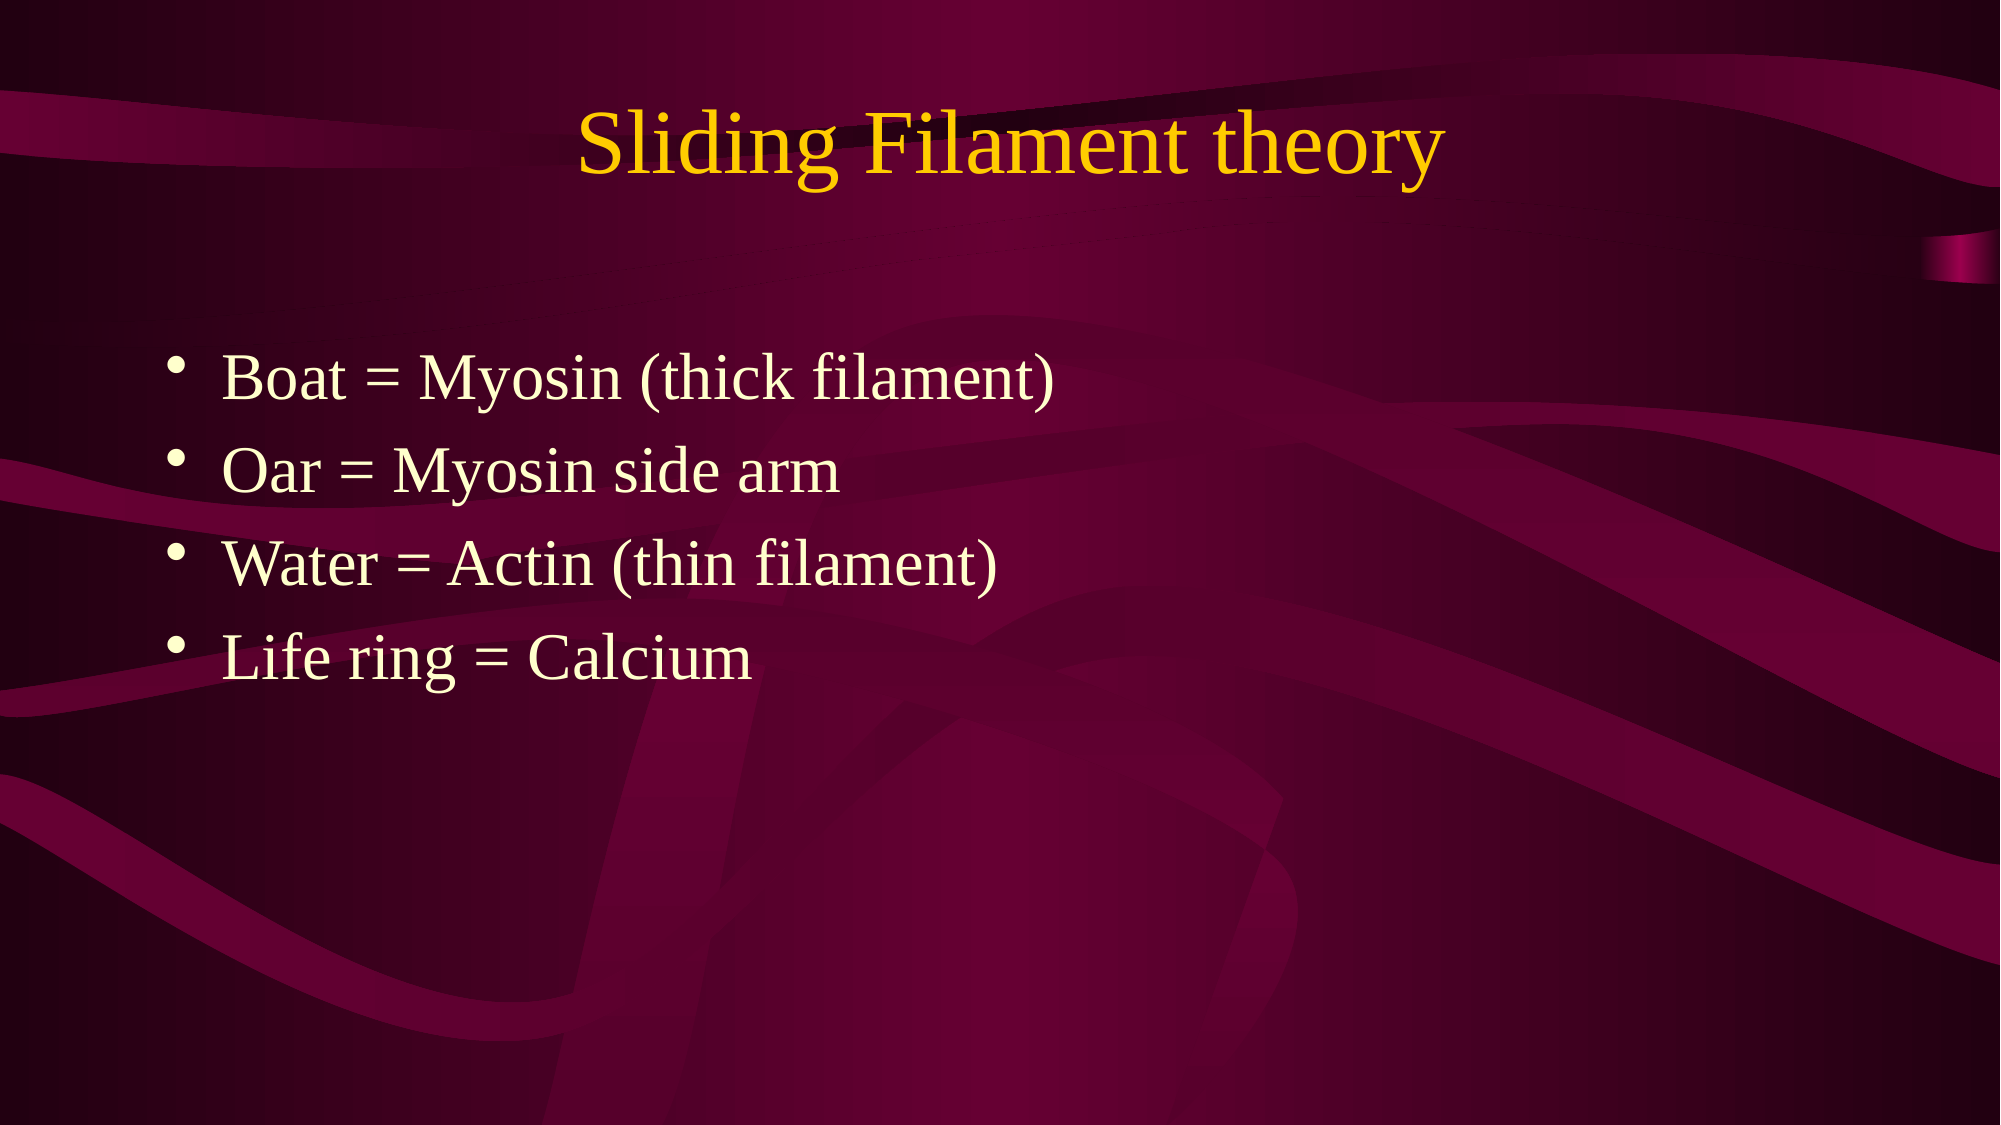

# Sliding Filament theory
Boat = Myosin (thick filament)
Oar = Myosin side arm
Water = Actin (thin filament)
Life ring = Calcium